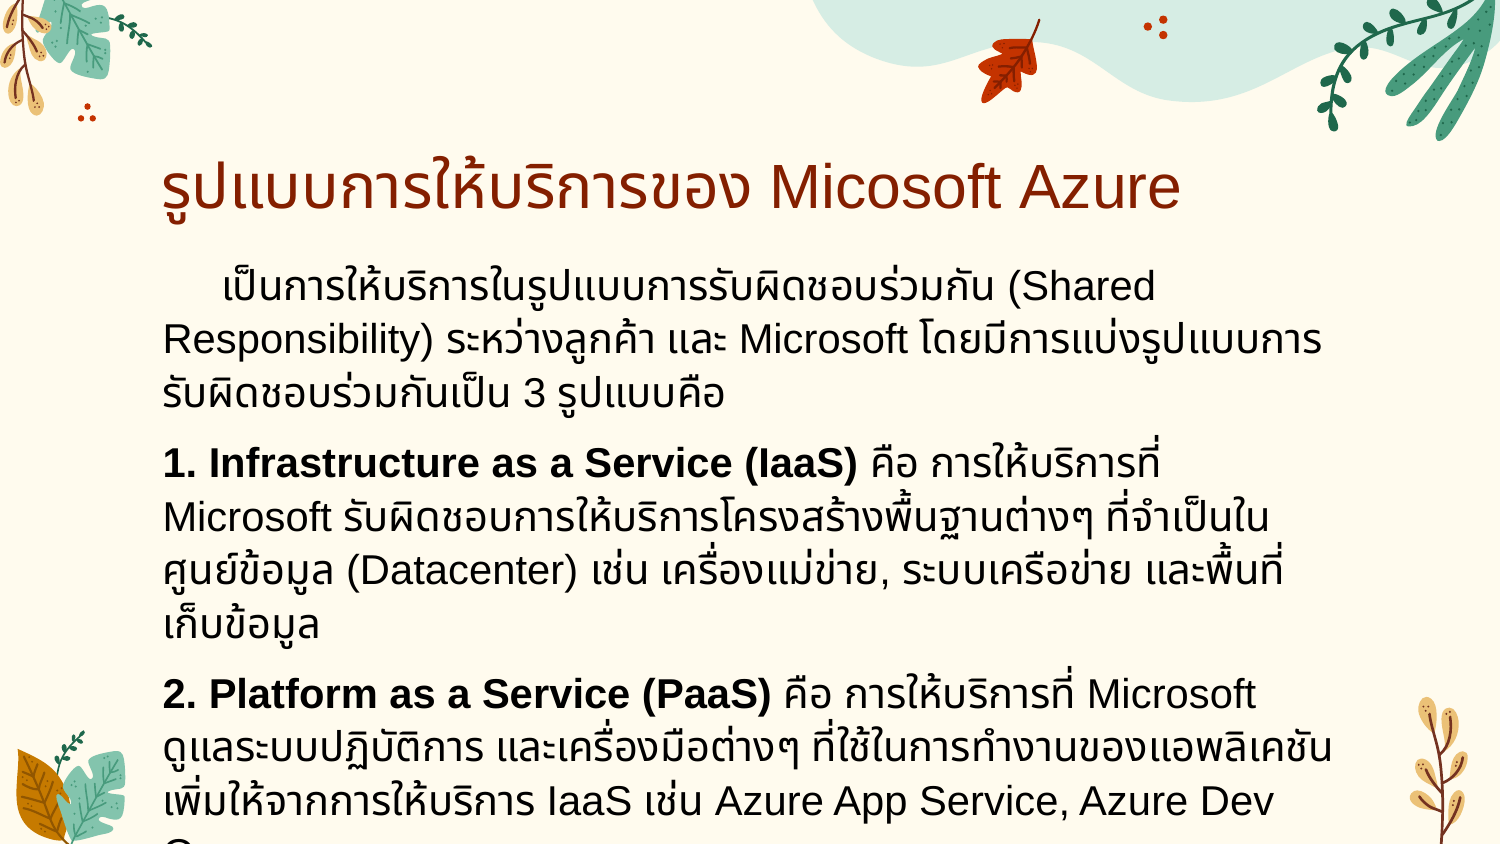

# รูปแบบการให้บริการของ Micosoft Azure
เป็นการให้บริการในรูปแบบการรับผิดชอบร่วมกัน (Shared Responsibility) ระหว่างลูกค้า และ Microsoft โดยมีการแบ่งรูปแบบการรับผิดชอบร่วมกันเป็น 3 รูปแบบคือ
1. Infrastructure as a Service (IaaS) คือ การให้บริการที่ Microsoft รับผิดชอบการให้บริการโครงสร้างพื้นฐานต่างๆ ที่จำเป็นในศูนย์ข้อมูล (Datacenter) เช่น เครื่องแม่ข่าย, ระบบเครือข่าย และพื้นที่เก็บข้อมูล
2. Platform as a Service (PaaS) คือ การให้บริการที่ Microsoft ดูแลระบบปฏิบัติการ และเครื่องมือต่างๆ ที่ใช้ในการทำงานของแอพลิเคชันเพิ่มให้จากการให้บริการ IaaS เช่น Azure App Service, Azure Dev Ops
3. Software as a Service (SaaS) คือ การให้บริการที่อยู่ในรูปแบบซอฟต์แวร์สำเร็จรูป เช่น Microsoft 365